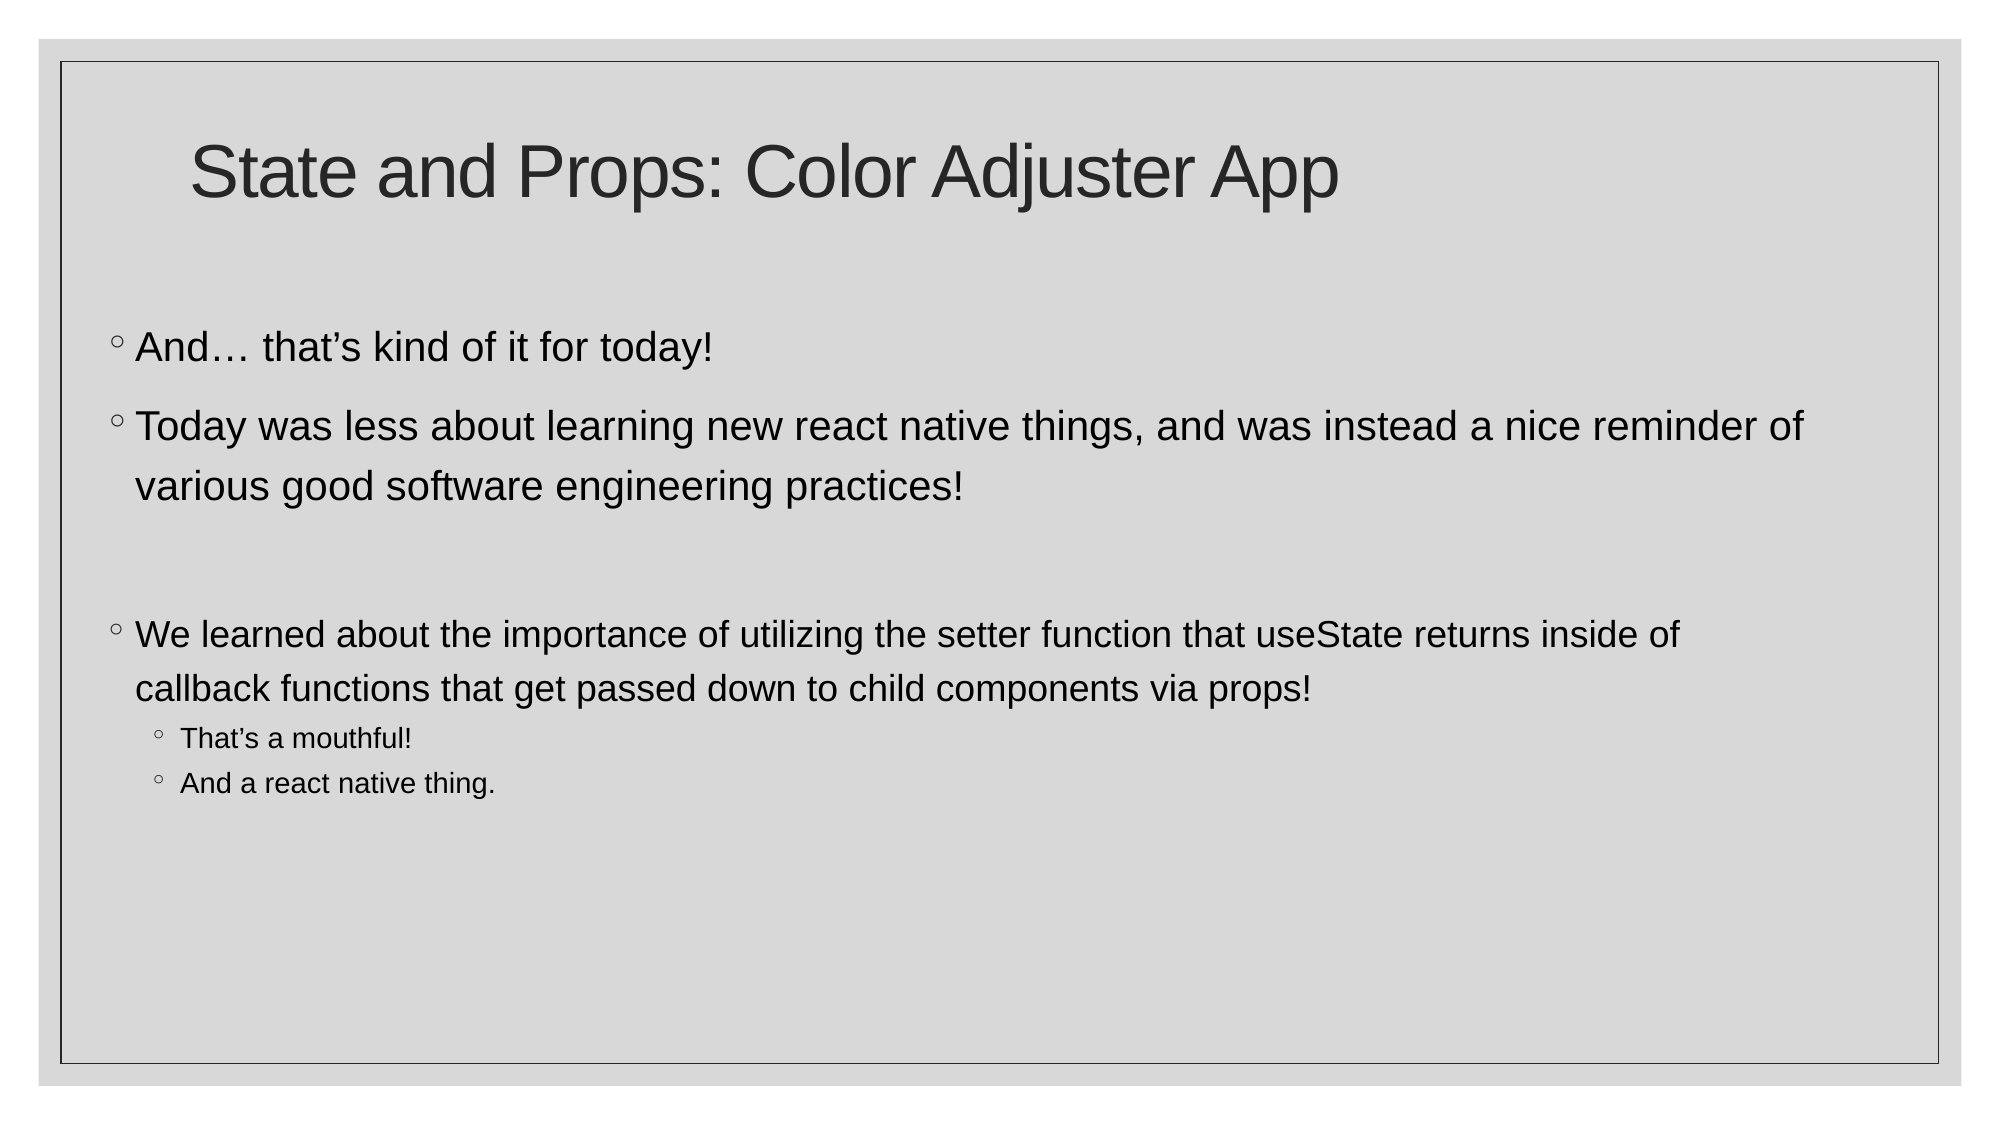

# State and Props: Color Adjuster App
And… that’s kind of it for today!
Today was less about learning new react native things, and was instead a nice reminder of various good software engineering practices!

We learned about the importance of utilizing the setter function that useState returns inside of callback functions that get passed down to child components via props!
That’s a mouthful!
And a react native thing.